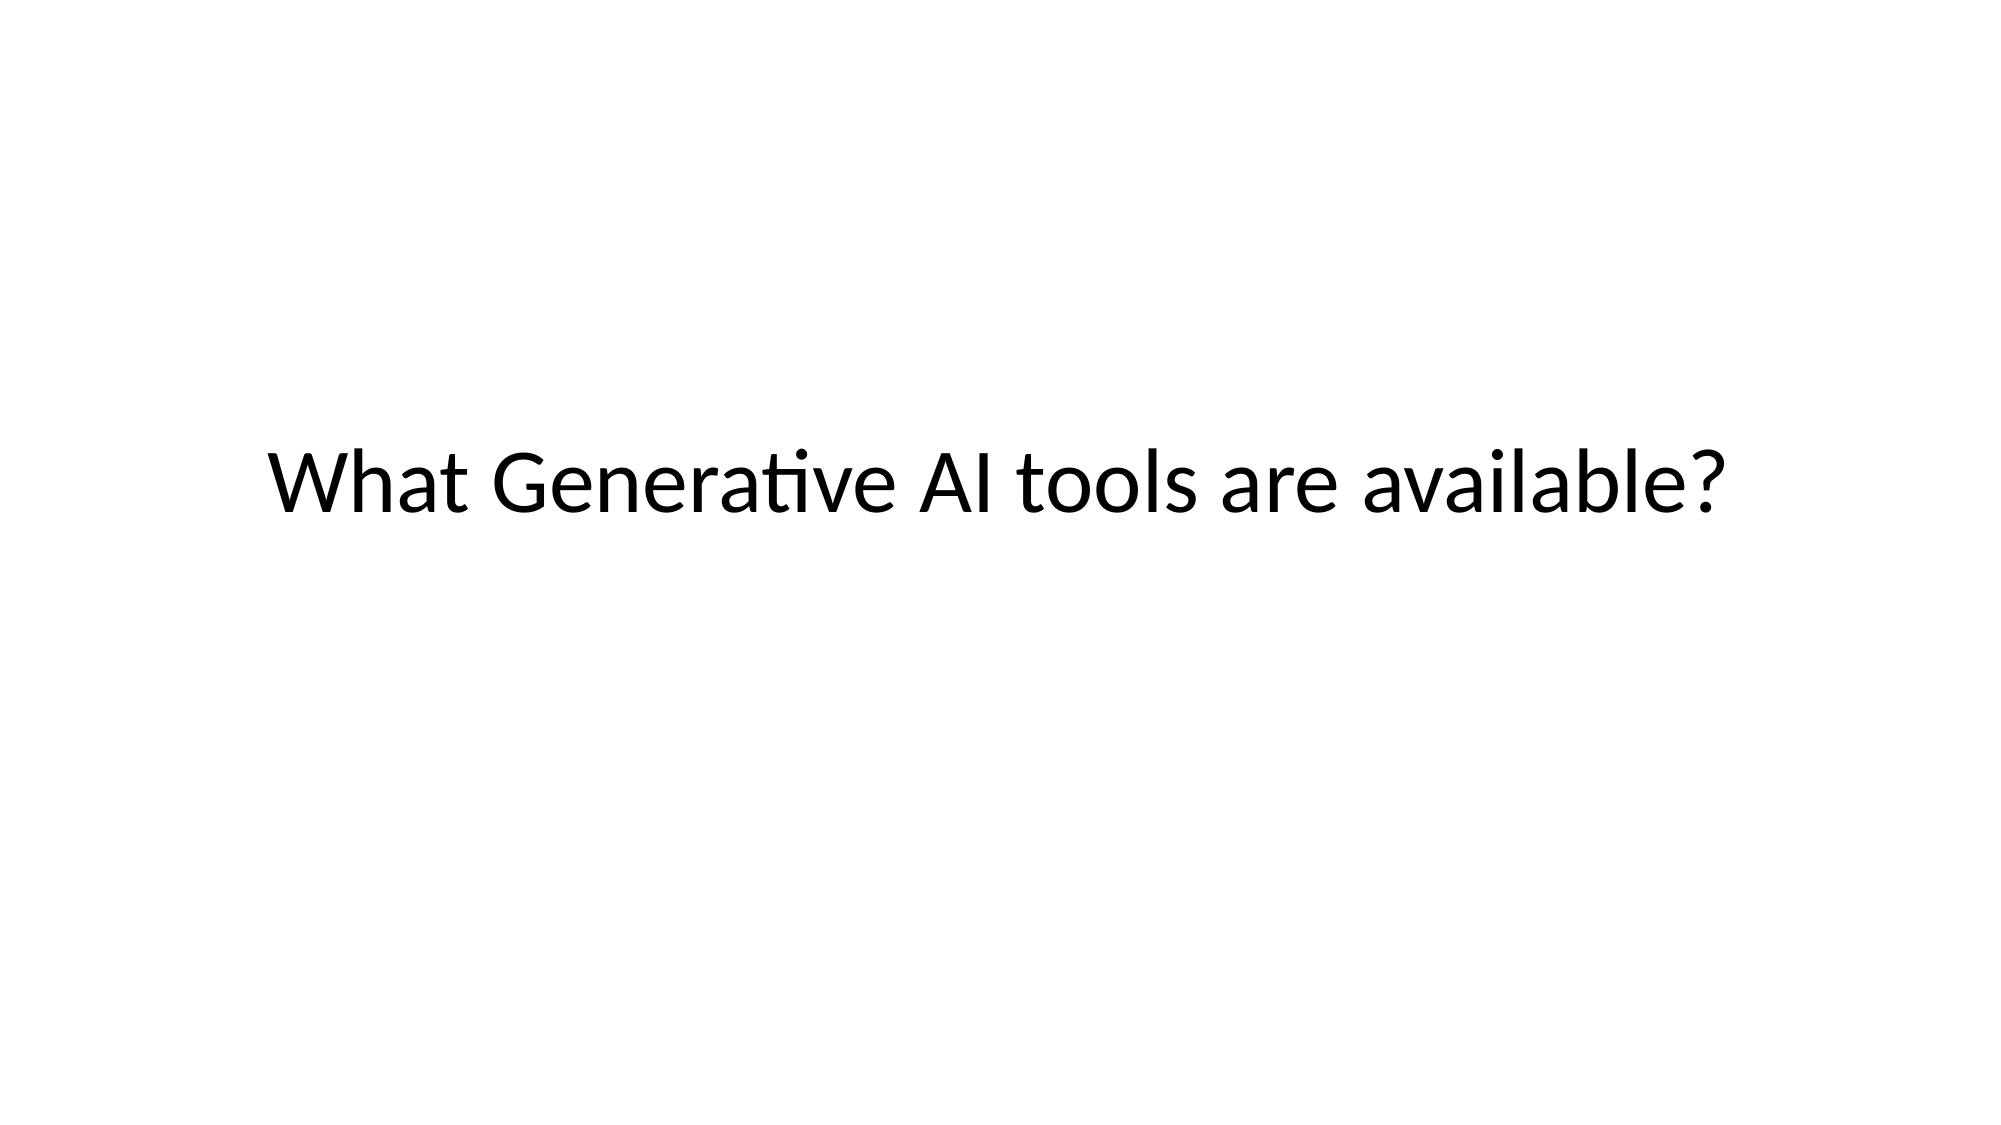

# What Generative AI tools are available?